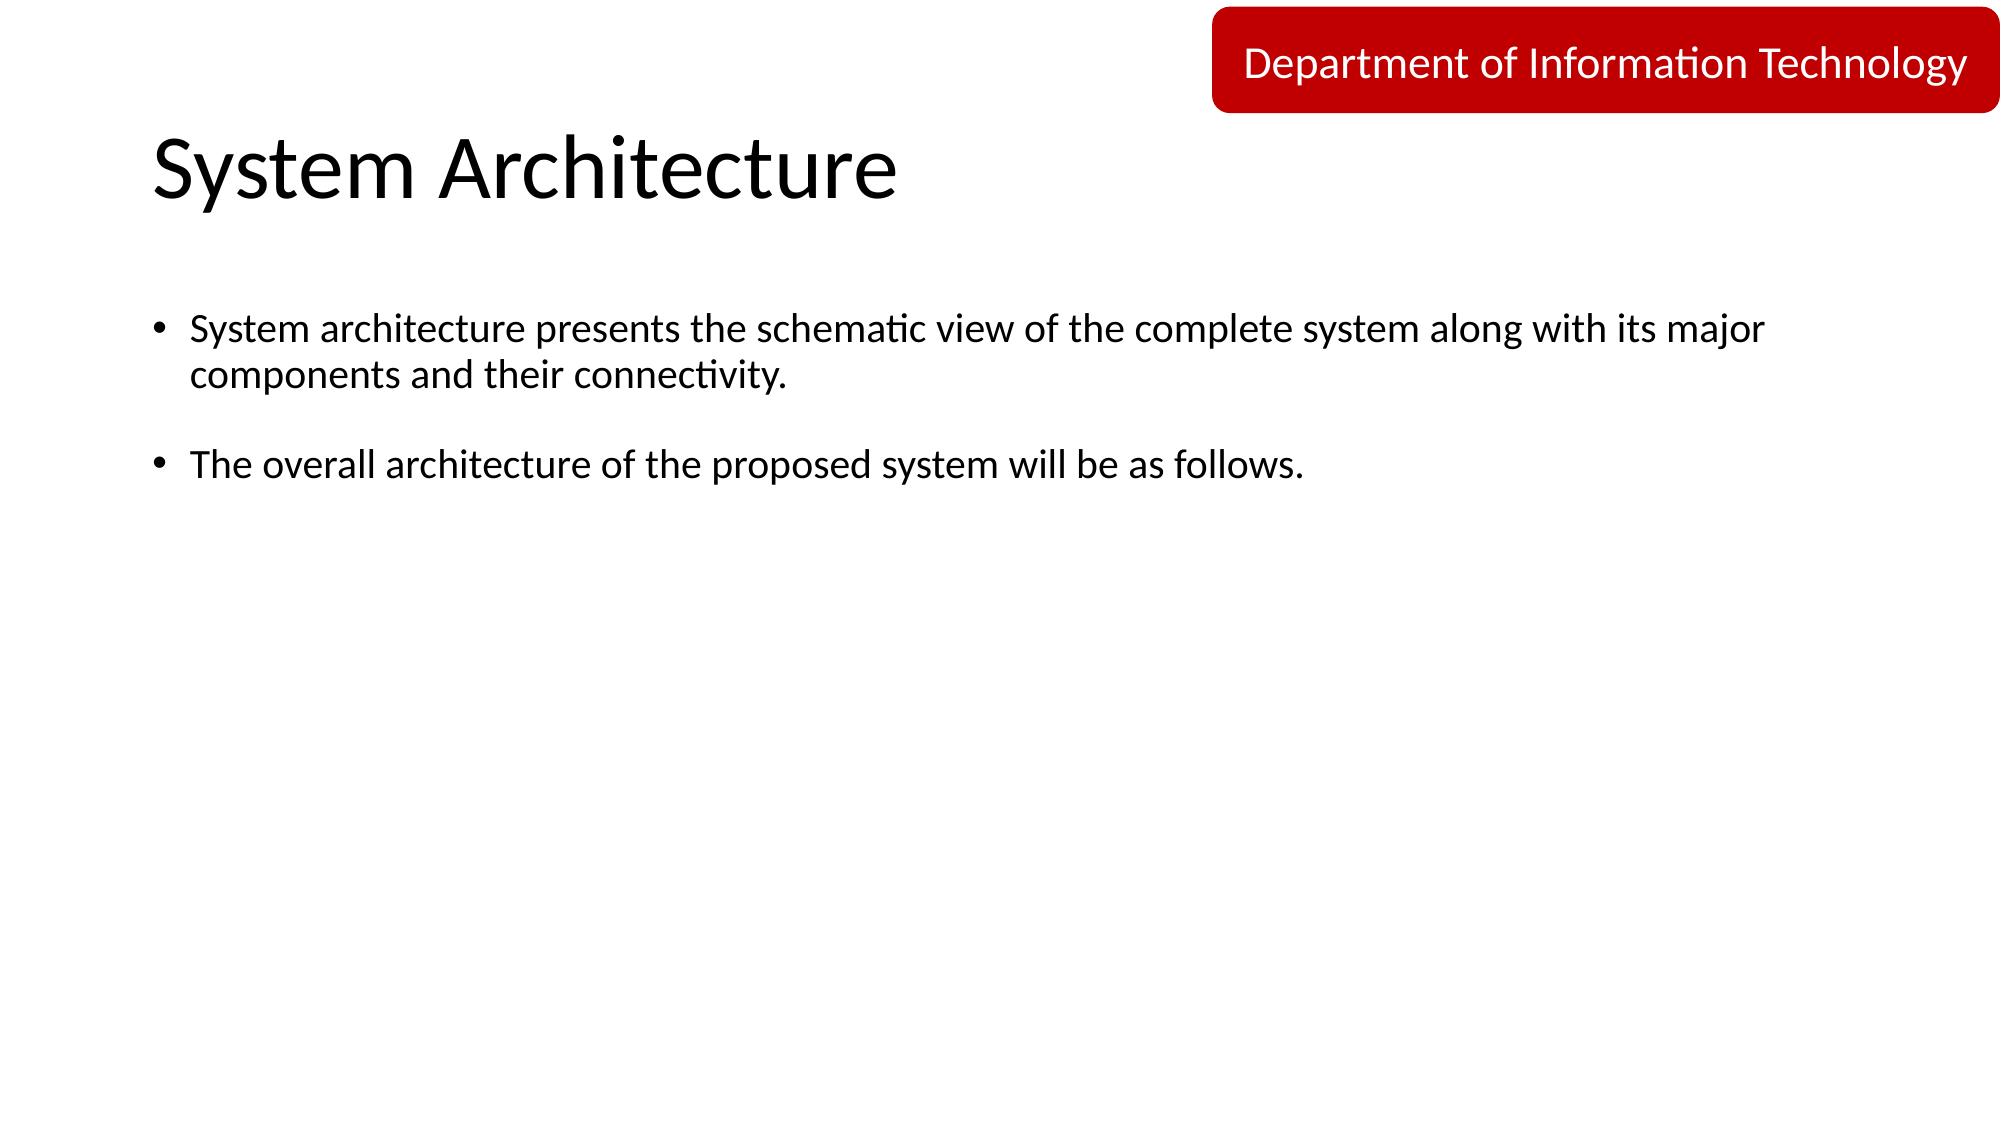

# System Architecture
System architecture presents the schematic view of the complete system along with its major components and their connectivity.

The overall architecture of the proposed system will be as follows.